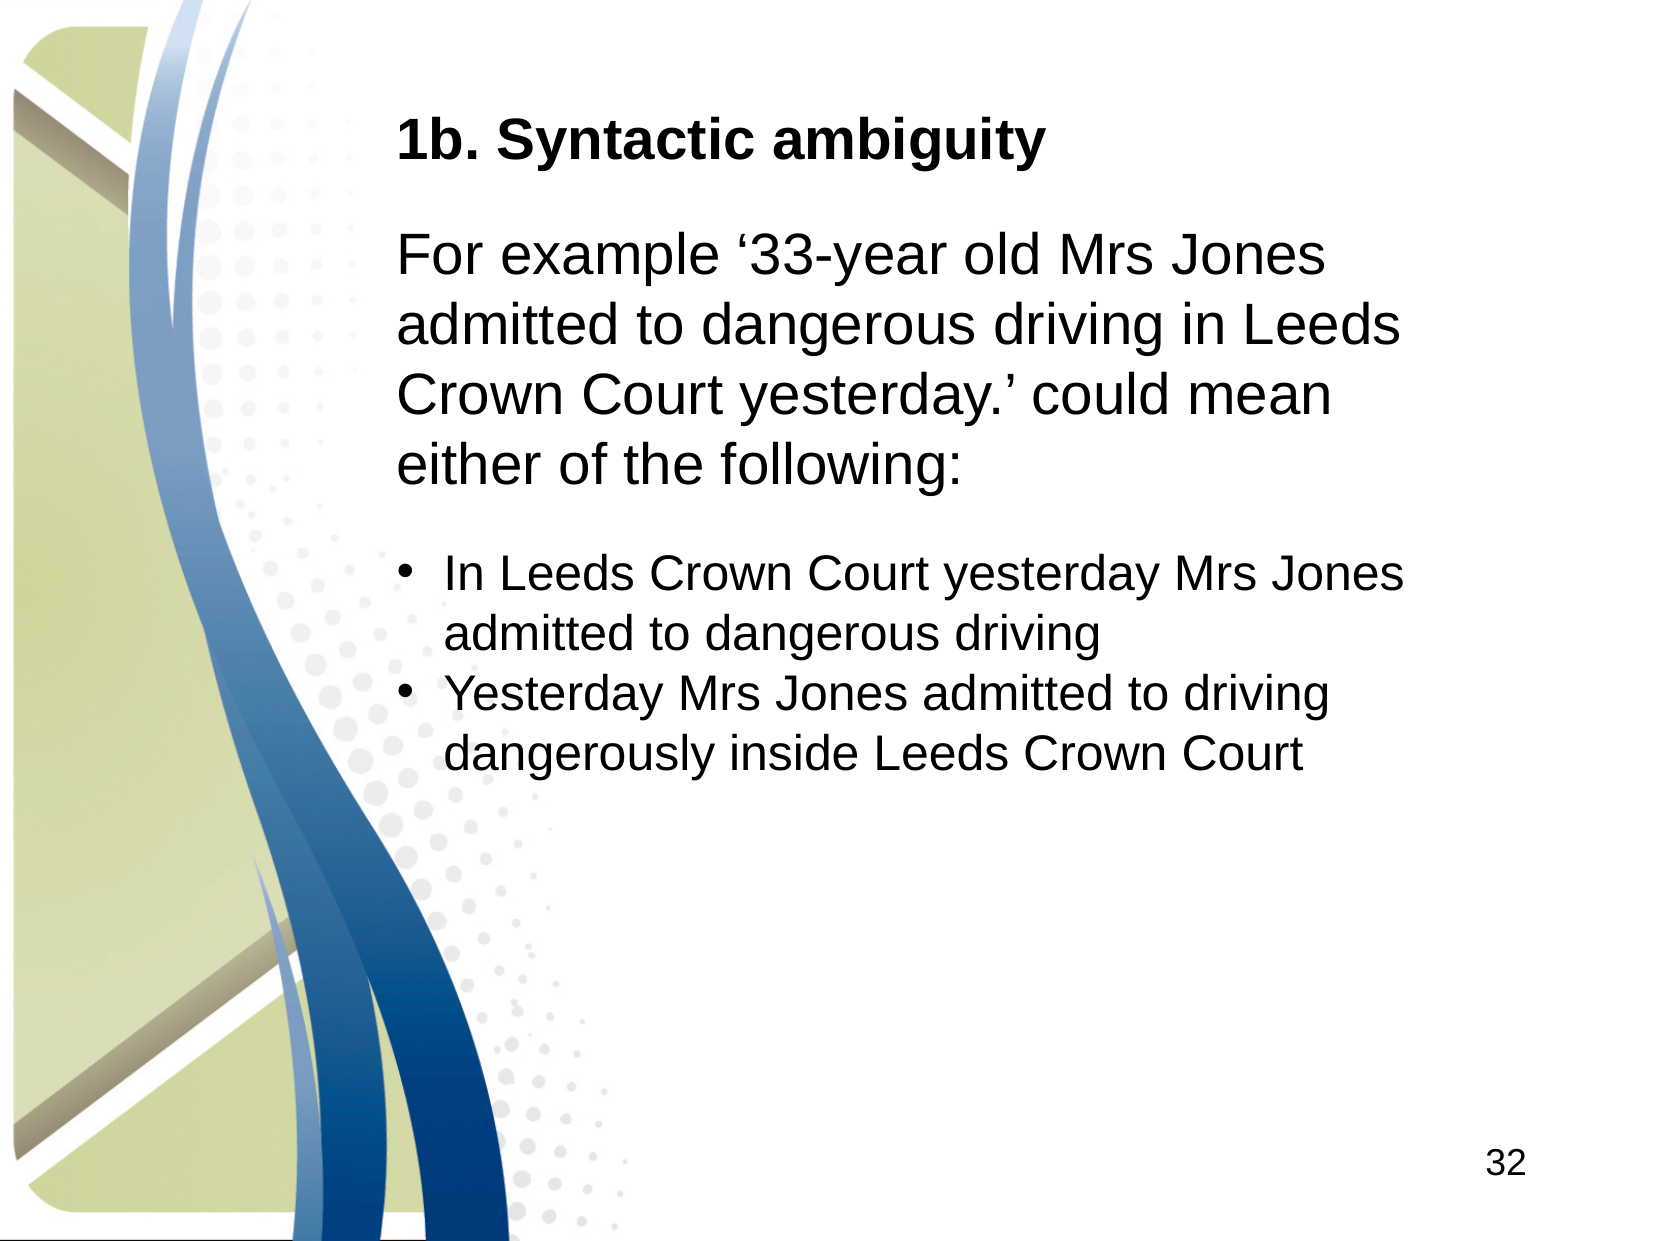

1b. Syntactic ambiguity

For example ‘33-year old Mrs Jones admitted to dangerous driving in Leeds Crown Court yesterday.’ could mean either of the following:

In Leeds Crown Court yesterday Mrs Jones admitted to dangerous driving
Yesterday Mrs Jones admitted to driving dangerously inside Leeds Crown Court

32